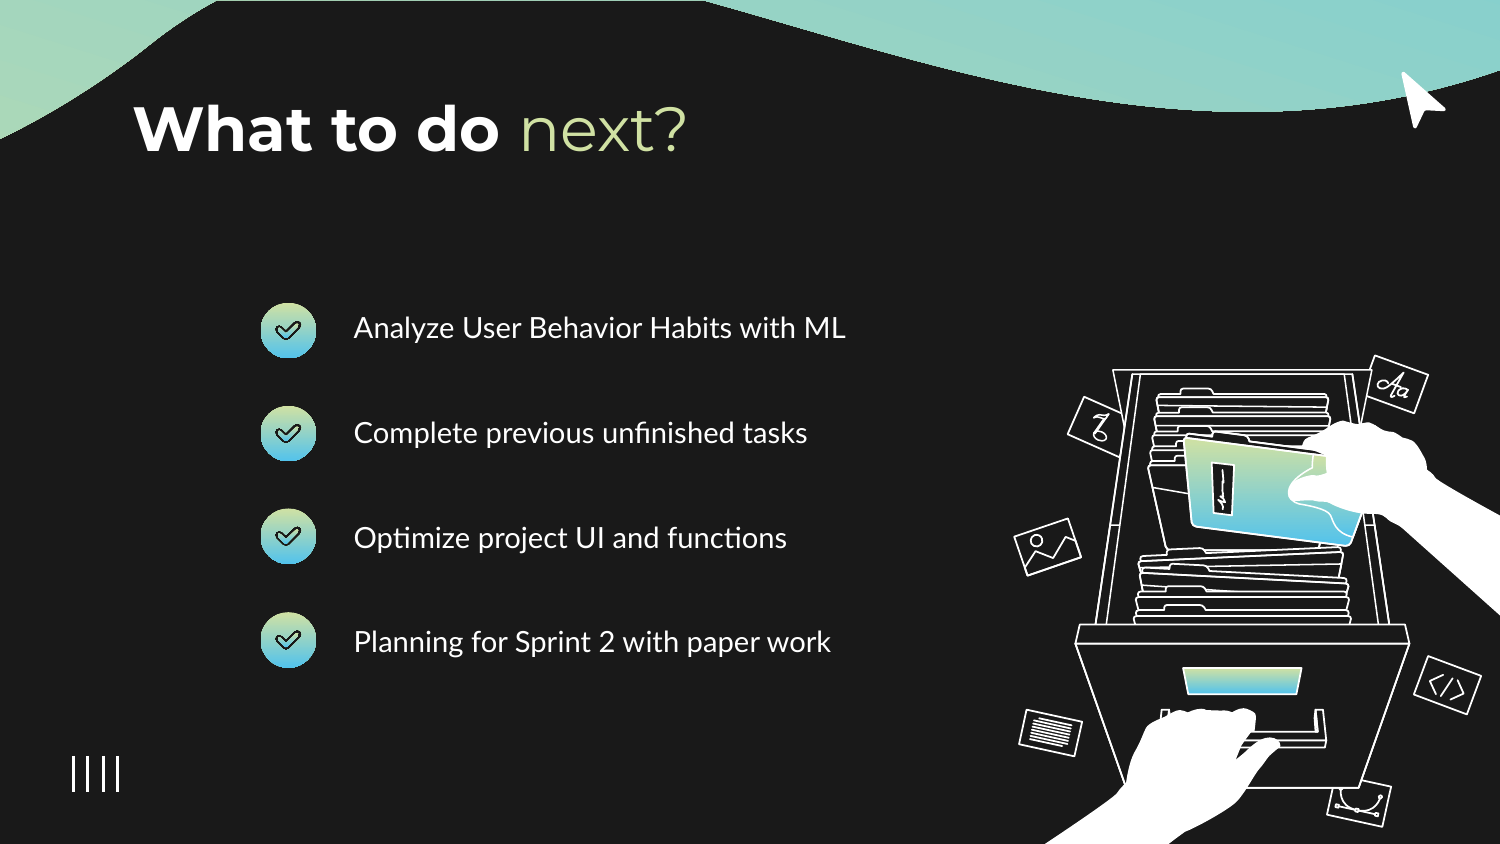

# What to do next?
Analyze User Behavior Habits with ML

Complete previous unfinished tasks

Optimize project UI and functions

Planning for Sprint 2 with paper work